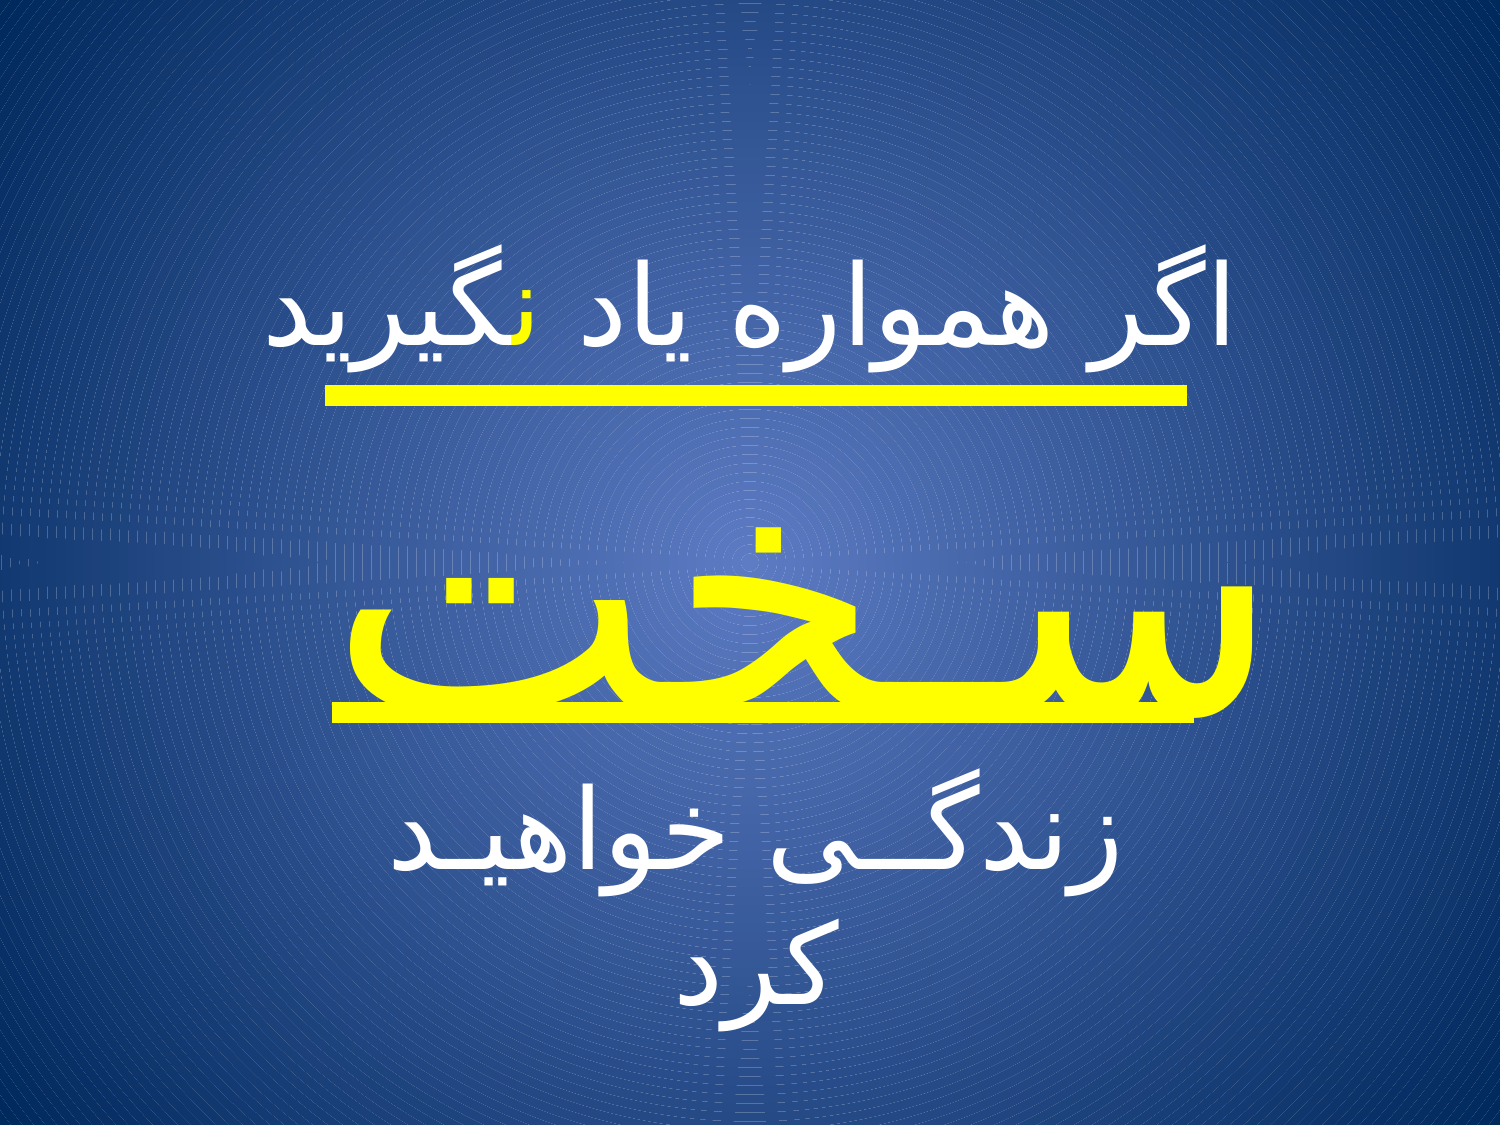

# اگر همواره یاد نگیرید سـخت
زندگــی خواهیـد کرد